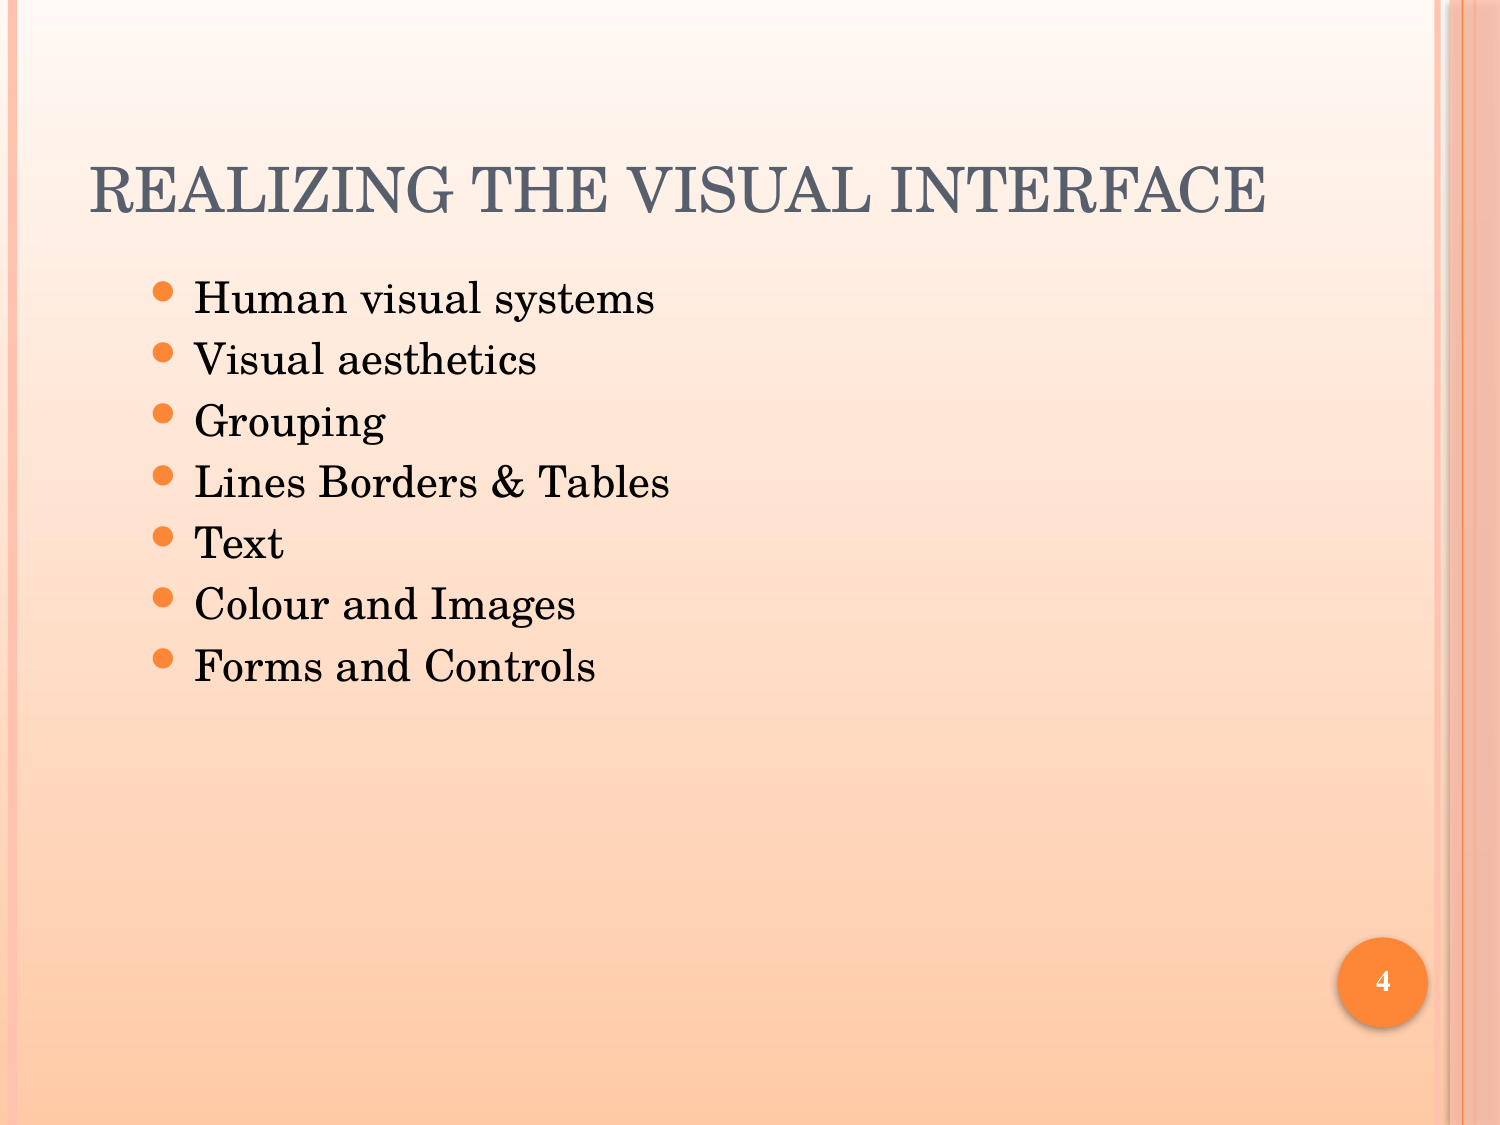

# Realizing the visual interface
Human visual systems
Visual aesthetics
Grouping
Lines Borders & Tables
Text
Colour and Images
Forms and Controls
4